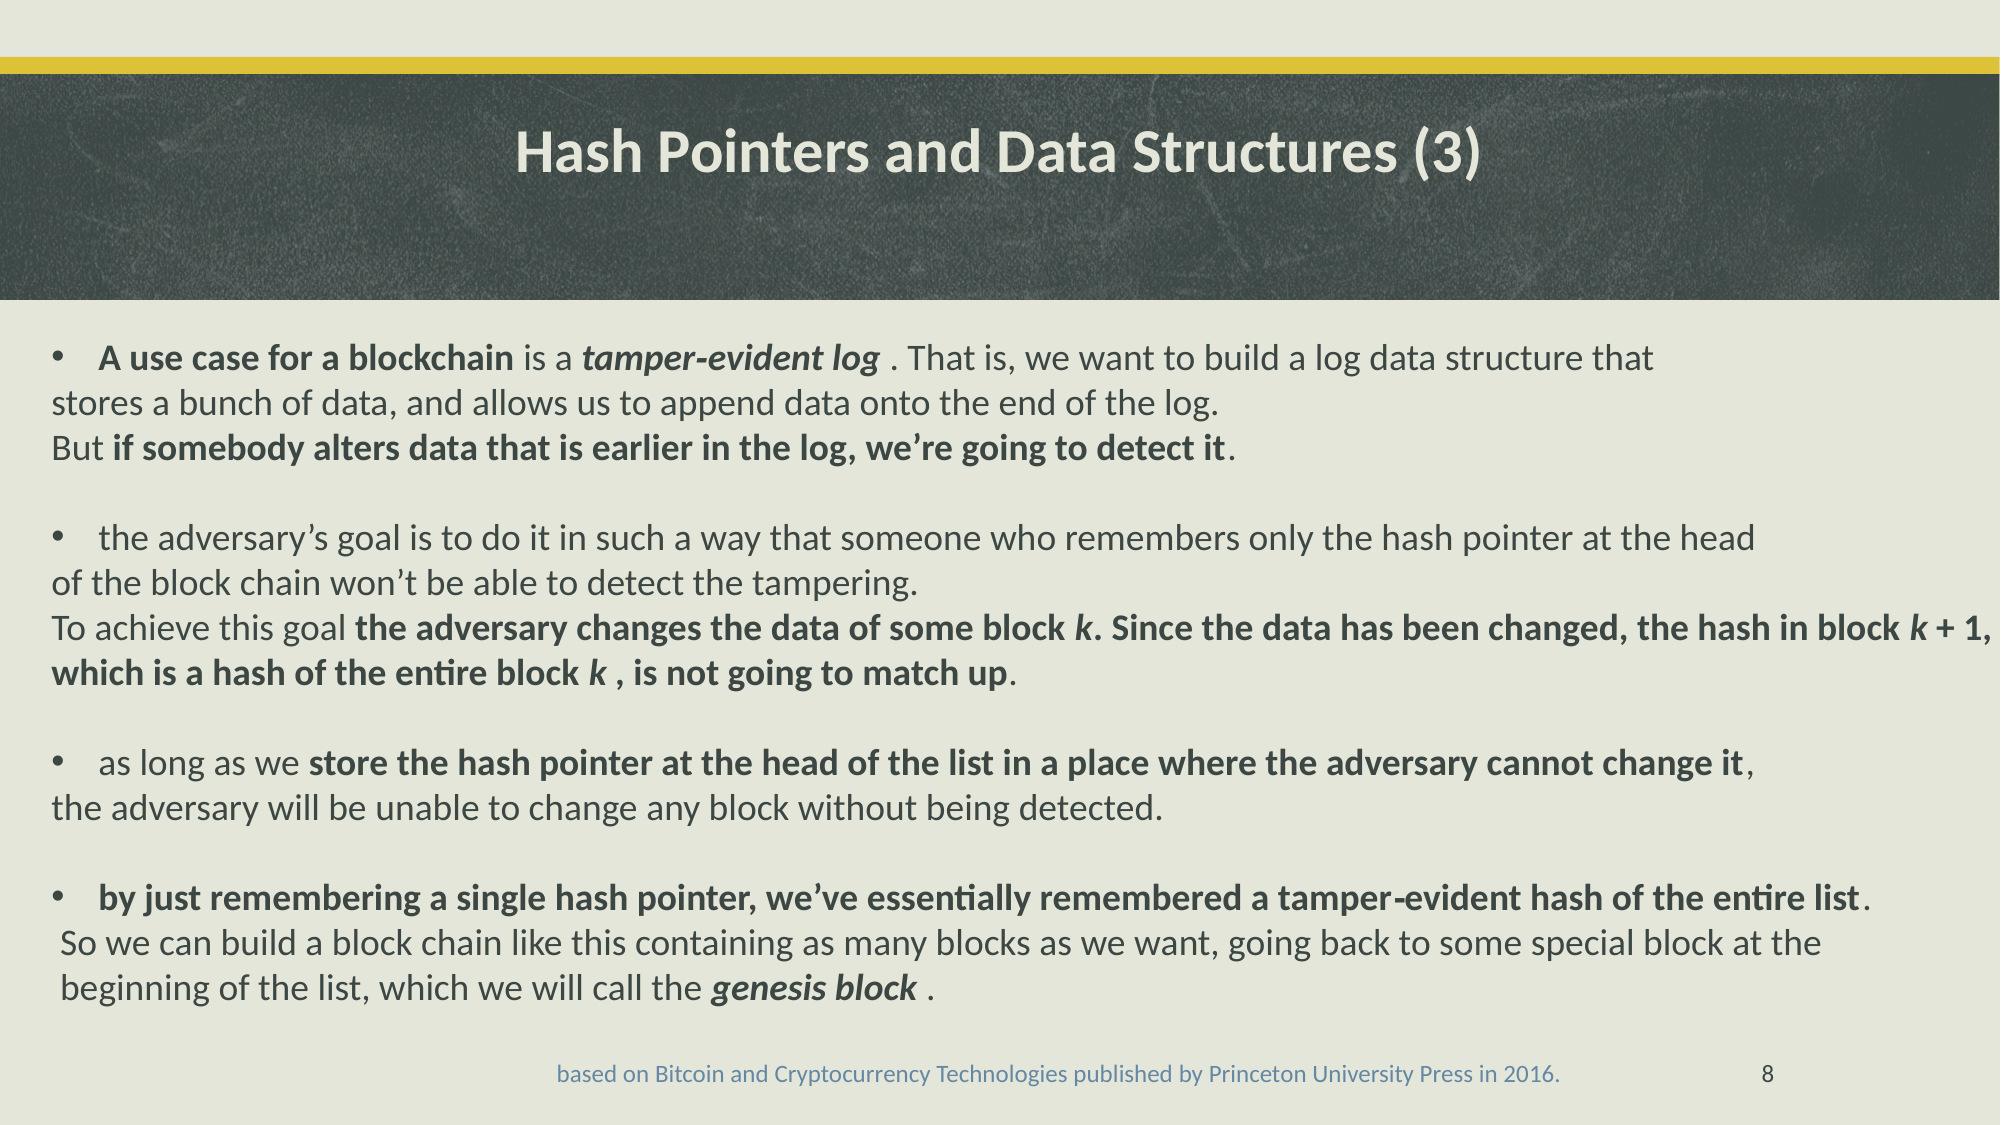

# Hash Pointers and Data Structures (3)
A use case for a blockchain is a tamper‐evident log . That is, we want to build a log data structure that
stores a bunch of data, and allows us to append data onto the end of the log.
But if somebody alters data that is earlier in the log, we’re going to detect it.

the adversary’s goal is to do it in such a way that someone who remembers only the hash pointer at the head
of the block chain won’t be able to detect the tampering.
To achieve this goal the adversary changes the data of some block k. Since the data has been changed, the hash in block k + 1,
which is a hash of the entire block k , is not going to match up.

as long as we store the hash pointer at the head of the list in a place where the adversary cannot change it,
the adversary will be unable to change any block without being detected.

by just remembering a single hash pointer, we’ve essentially remembered a tamper‐evident hash of the entire list.
 So we can build a block chain like this containing as many blocks as we want, going back to some special block at the
 beginning of the list, which we will call the genesis block .

based on Bitcoin and Cryptocurrency Technologies published by Princeton University Press in 2016.
8